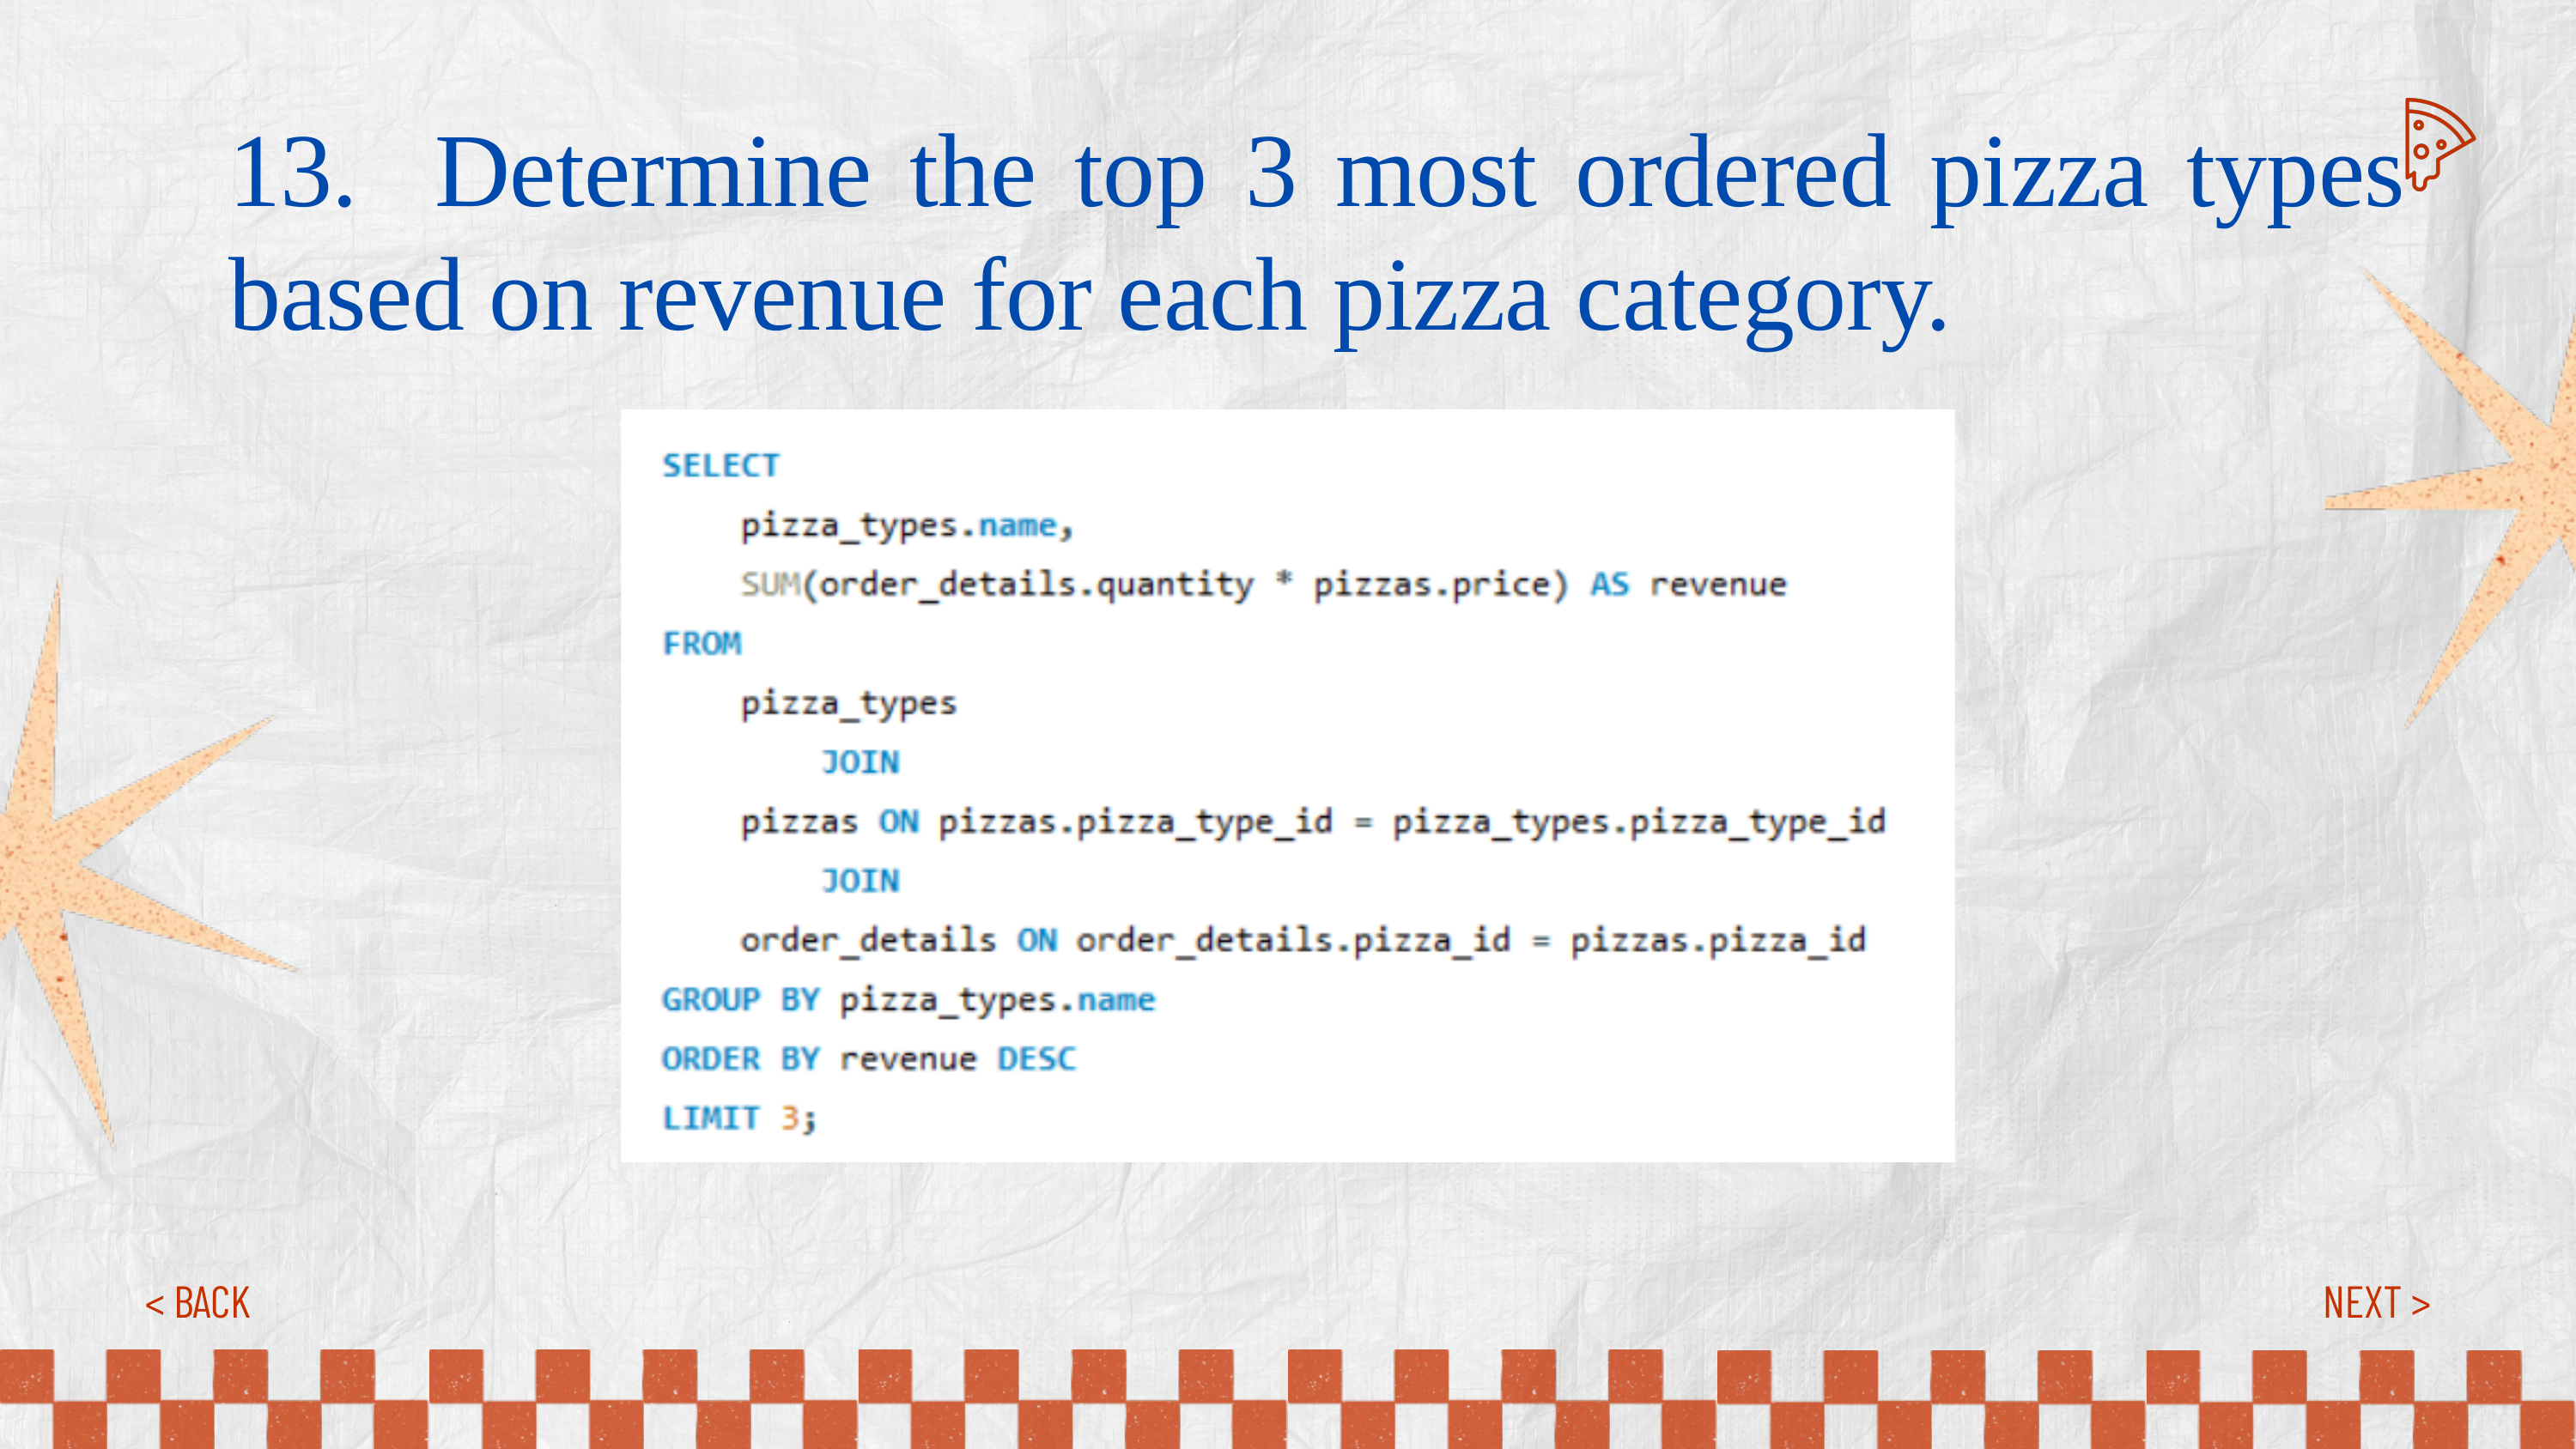

13.  Determine the top 3 most ordered pizza types based on revenue for each pizza category.

< BACK
NEXT >